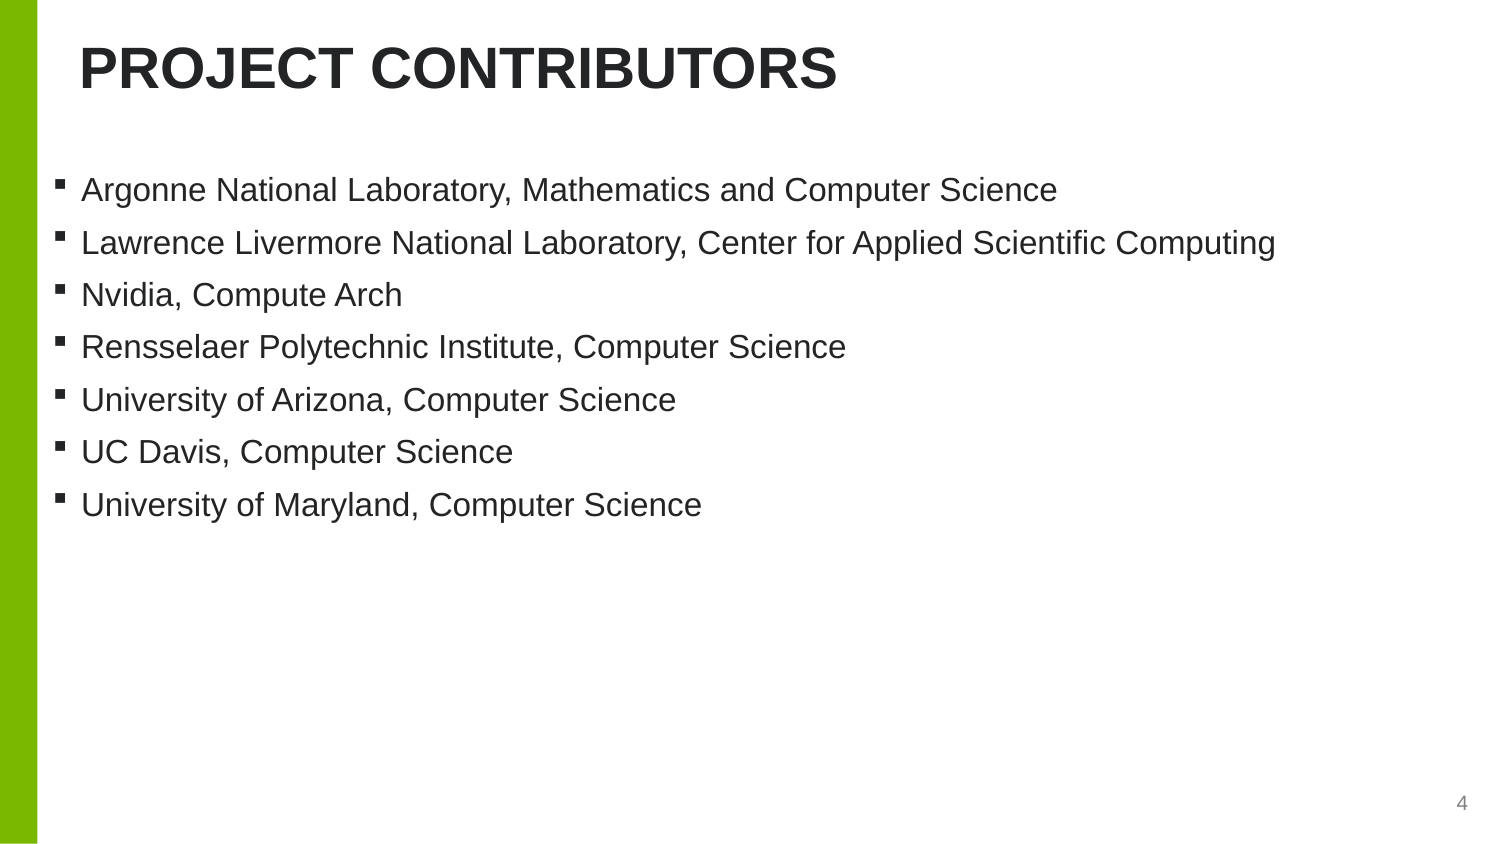

# PROJECT contributors
Argonne National Laboratory, Mathematics and Computer Science
Lawrence Livermore National Laboratory, Center for Applied Scientific Computing
Nvidia, Compute Arch
Rensselaer Polytechnic Institute, Computer Science
University of Arizona, Computer Science
UC Davis, Computer Science
University of Maryland, Computer Science

4